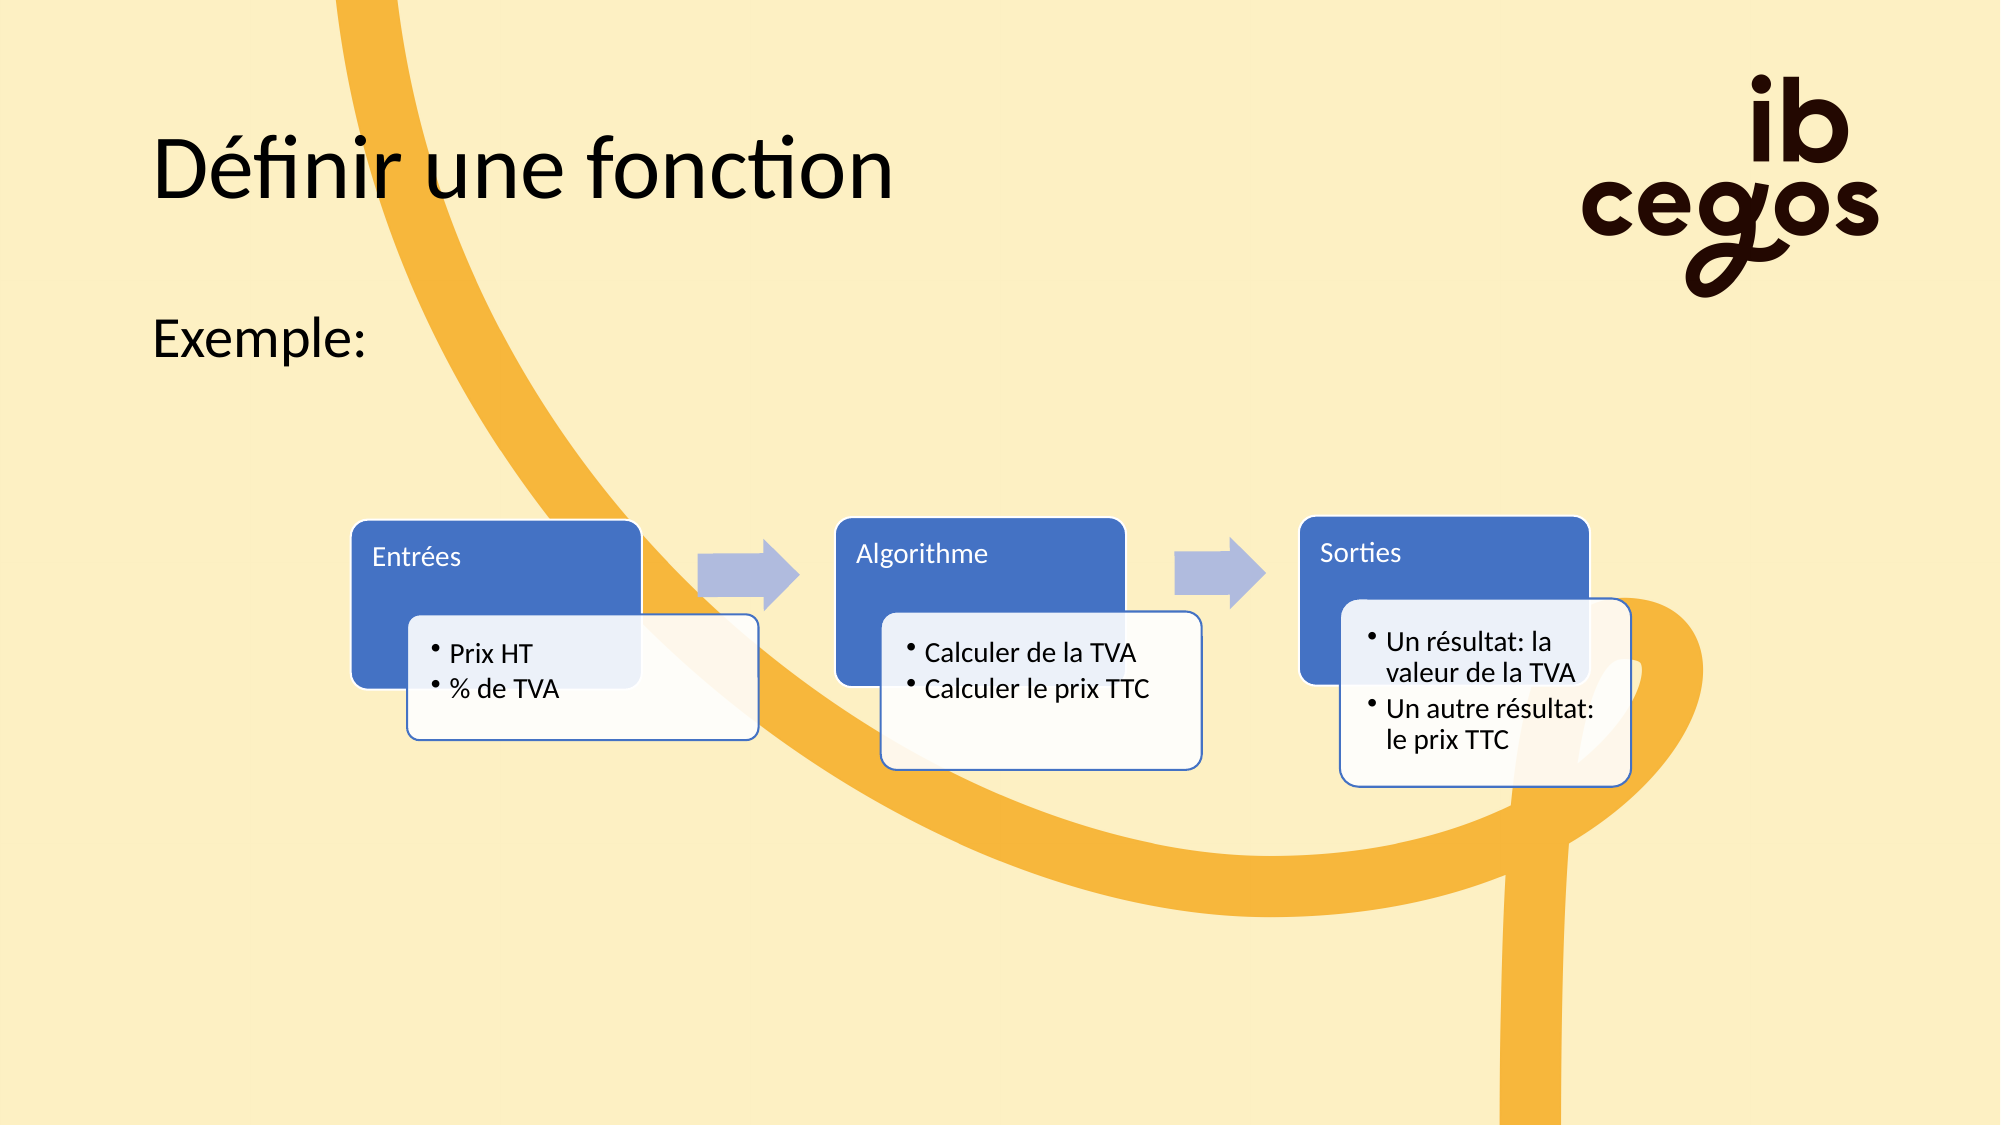

# Définir une fonction
Entrées
Prix HT
% de TVA

Algorithme
Calculer de la TVA
Calculer le prix TTC

Sorties
Un résultat: la valeur de la TVA
Un autre résultat: le prix TTC
Exemple: